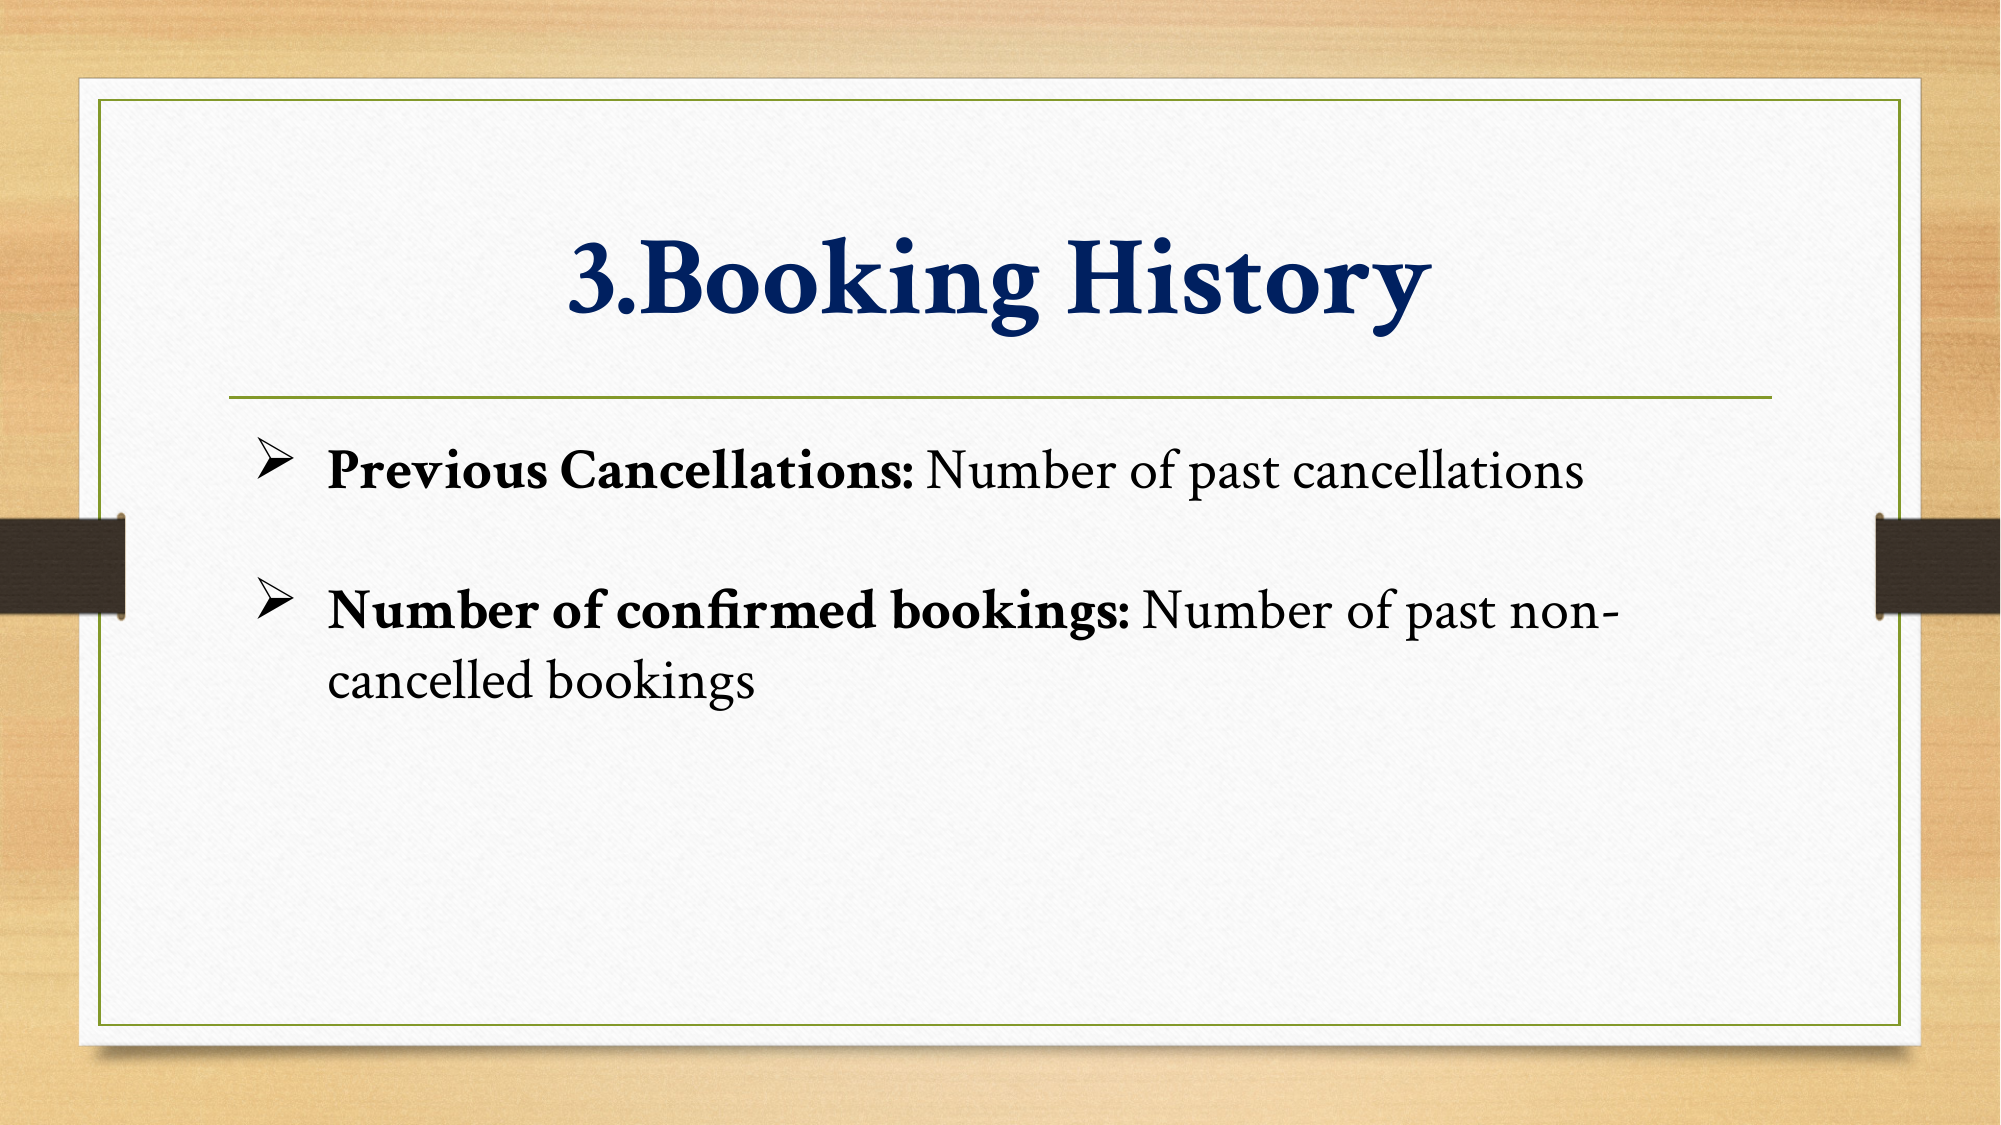

# 3.Booking History
Previous Cancellations: Number of past cancellations

Number of confirmed bookings: Number of past non-cancelled bookings